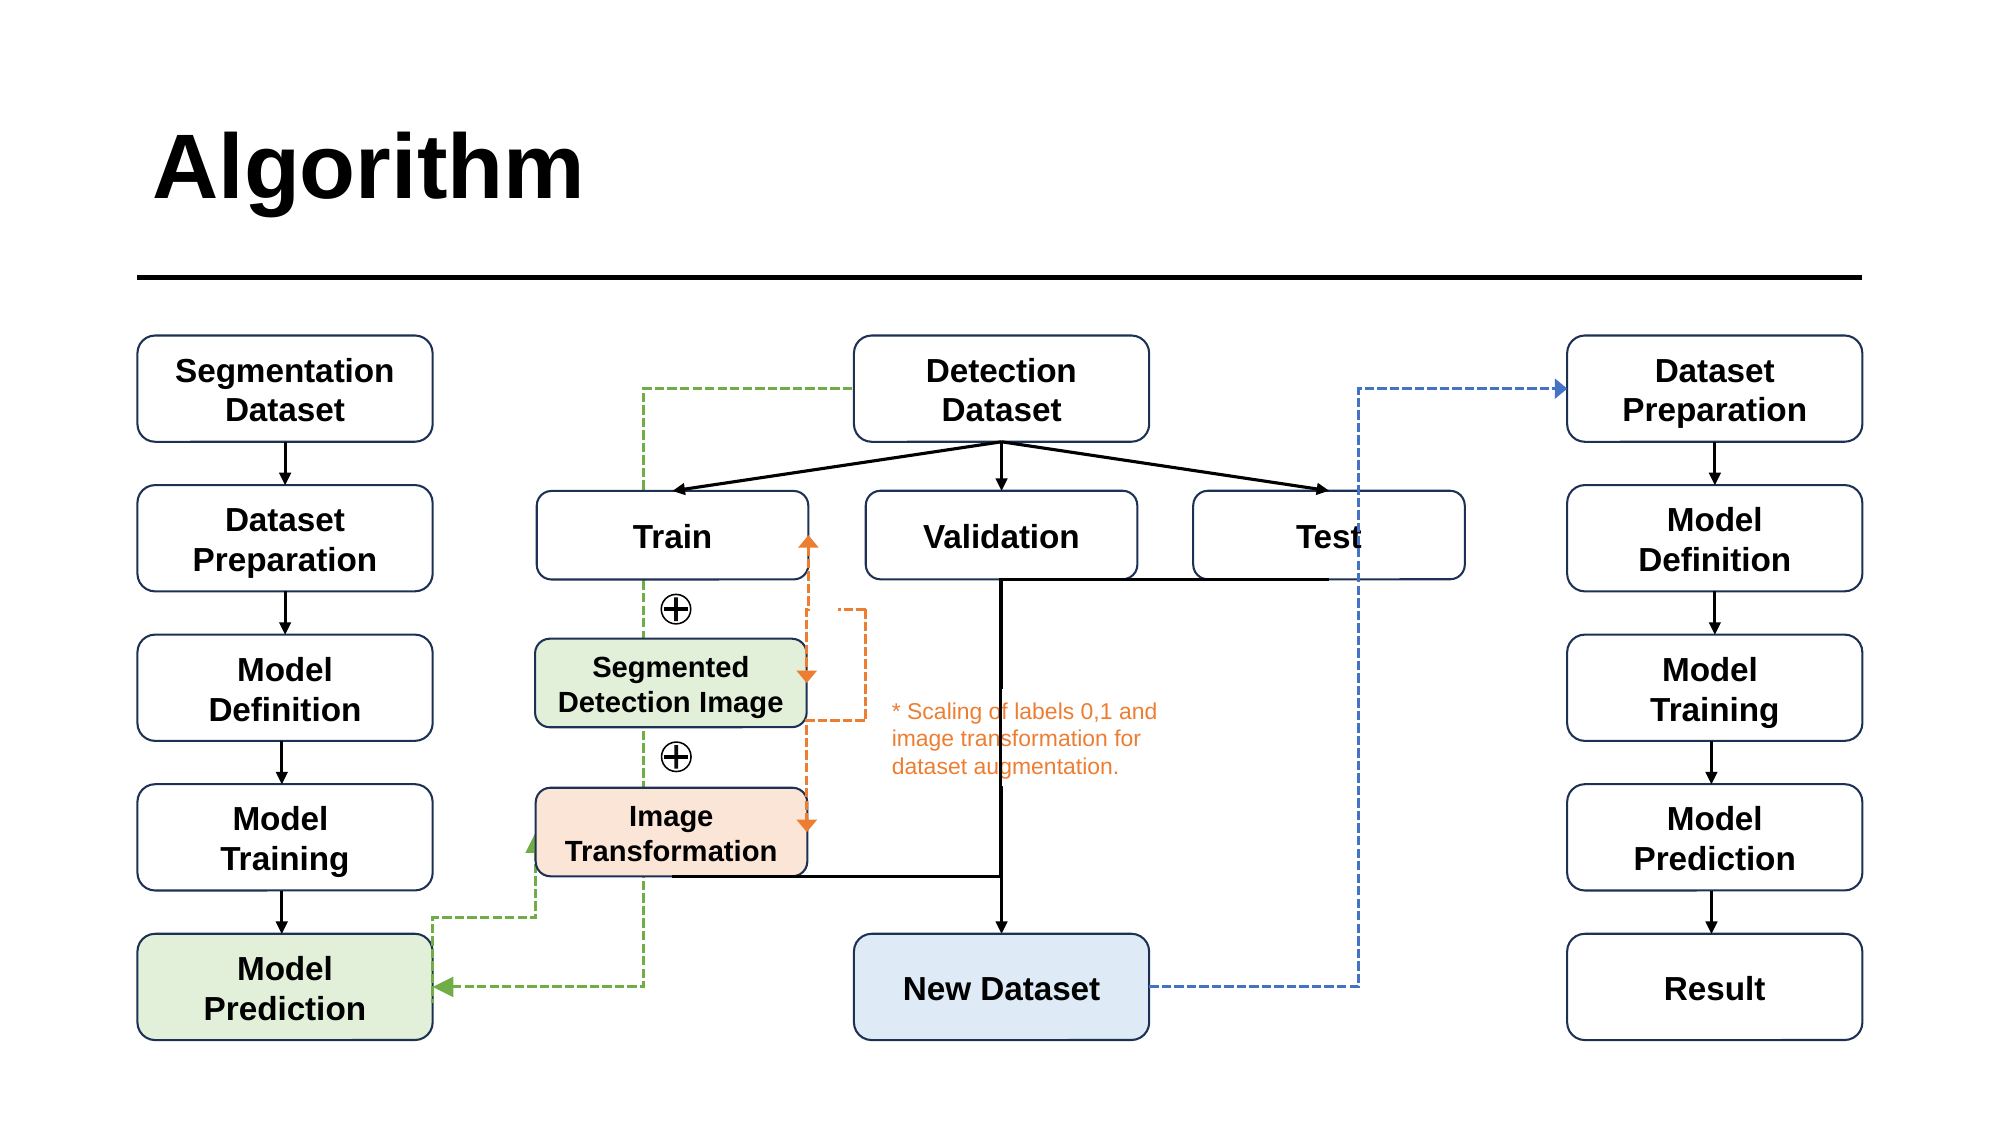

# Algorithm
Detection Dataset
Validation
Test
Train

Segmented Detection Image
* Scaling of labels 0,1 and image transformation for dataset augmentation.

Image Transformation
New Dataset
Dataset Preparation
Model Definition
Model
Training
Model Prediction
Result
Segmentation Dataset
Dataset Preparation
Model Definition
Model
Training
Model Prediction